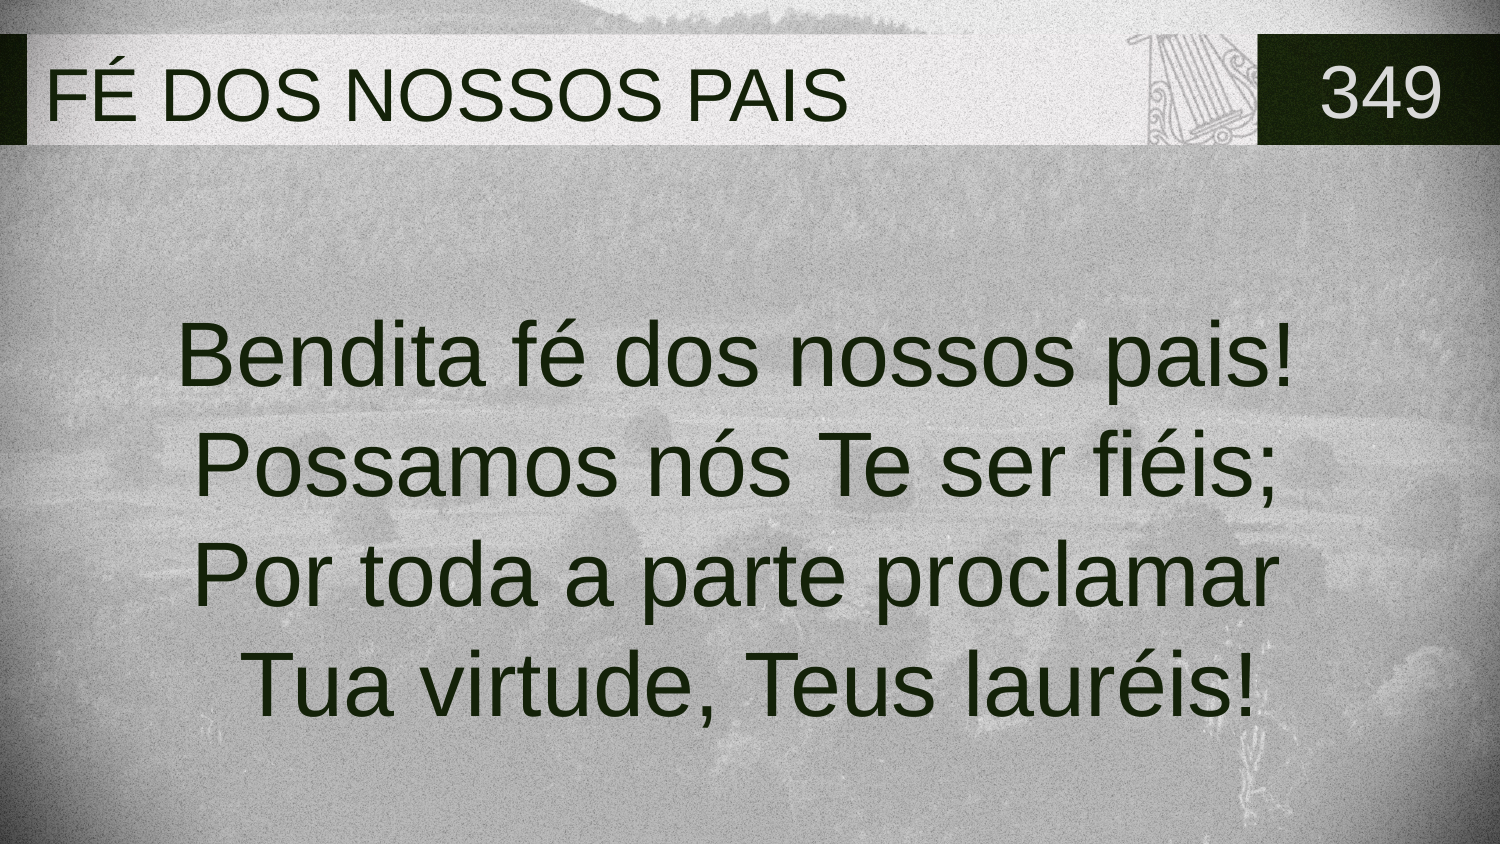

# FÉ DOS NOSSOS PAIS
349
Bendita fé dos nossos pais!
Possamos nós Te ser fiéis;
Por toda a parte proclamar
Tua virtude, Teus lauréis!